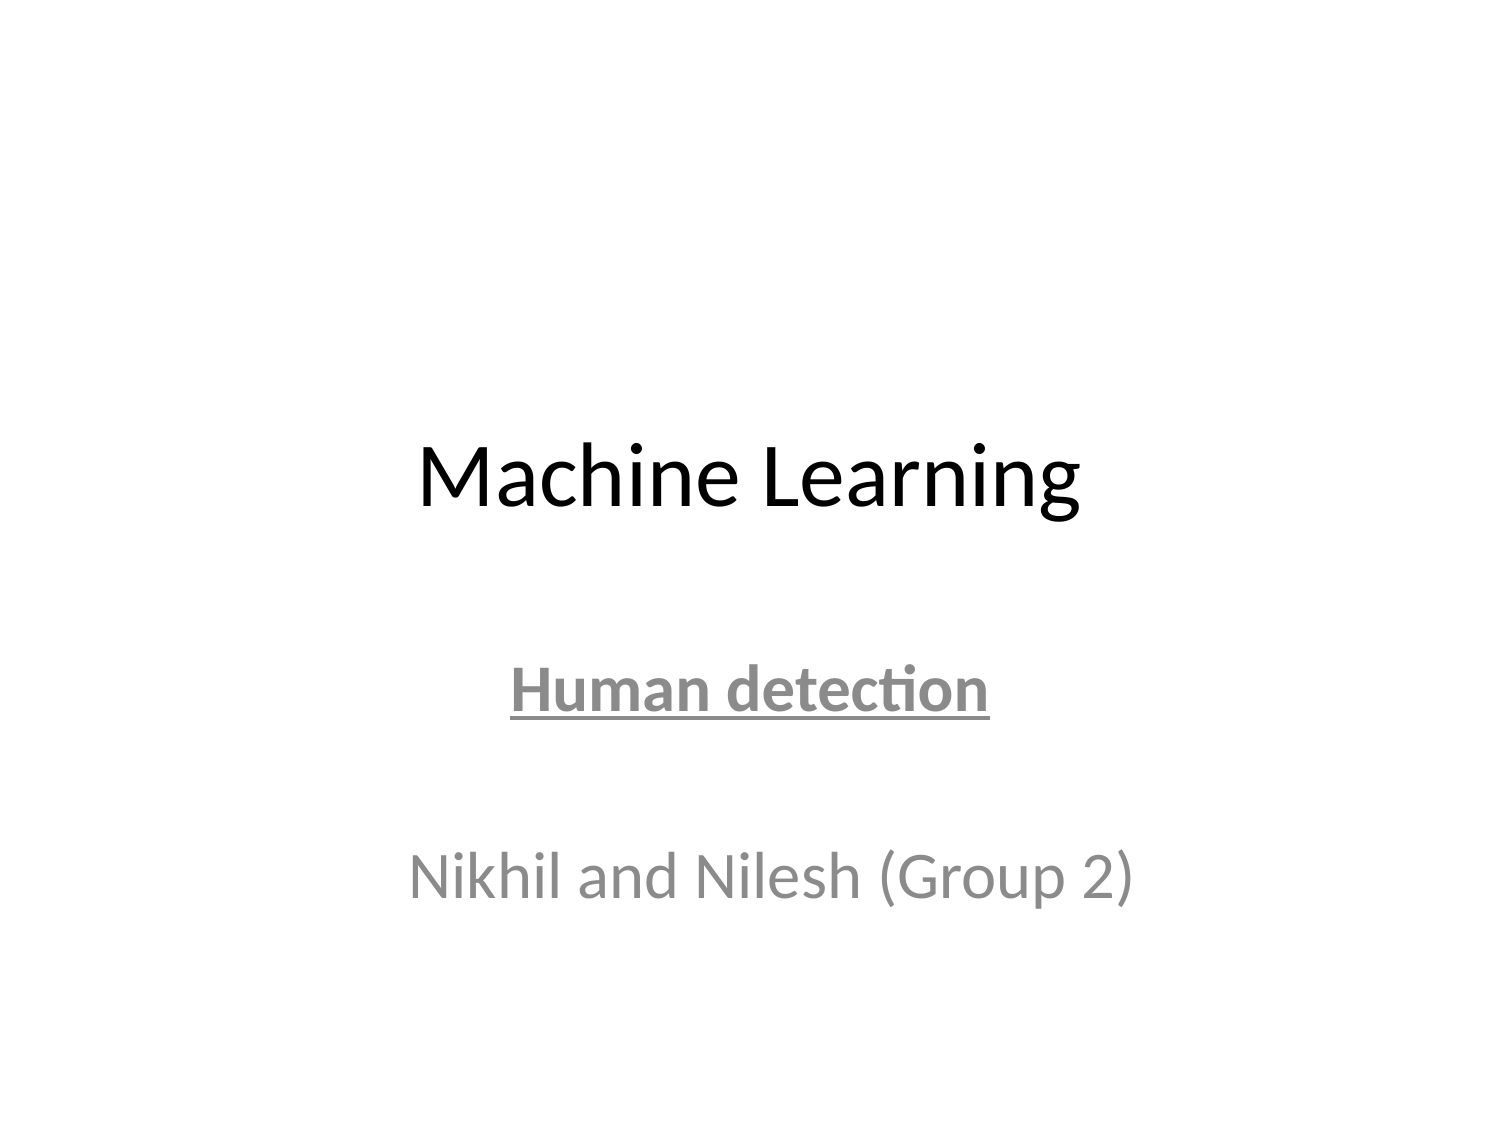

# Machine Learning
Human detection

   Nikhil and Nilesh (Group 2)